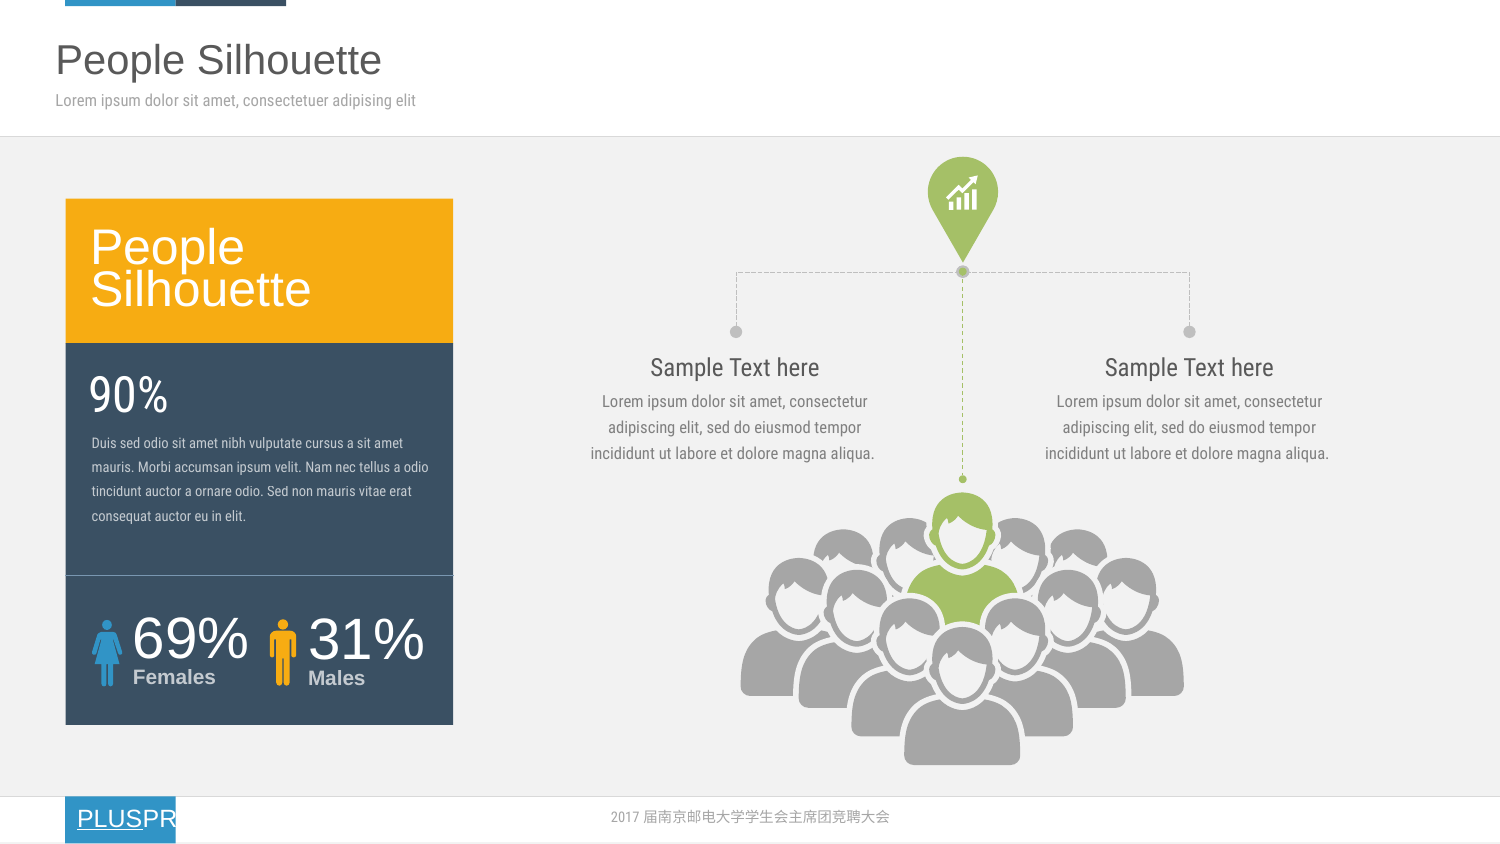

# People Silhouette
Lorem ipsum dolor sit amet, consectetuer adipising elit

People Silhouette

Sample Text here
Lorem ipsum dolor sit amet, consectetur adipiscing elit, sed do eiusmod tempor incididunt ut labore et dolore magna aliqua.
Sample Text here
Lorem ipsum dolor sit amet, consectetur adipiscing elit, sed do eiusmod tempor incididunt ut labore et dolore magna aliqua.
90%
Duis sed odio sit amet nibh vulputate cursus a sit amet mauris. Morbi accumsan ipsum velit. Nam nec tellus a odio tincidunt auctor a ornare odio. Sed non mauris vitae erat consequat auctor eu in elit.

69%

Females
31%

Males